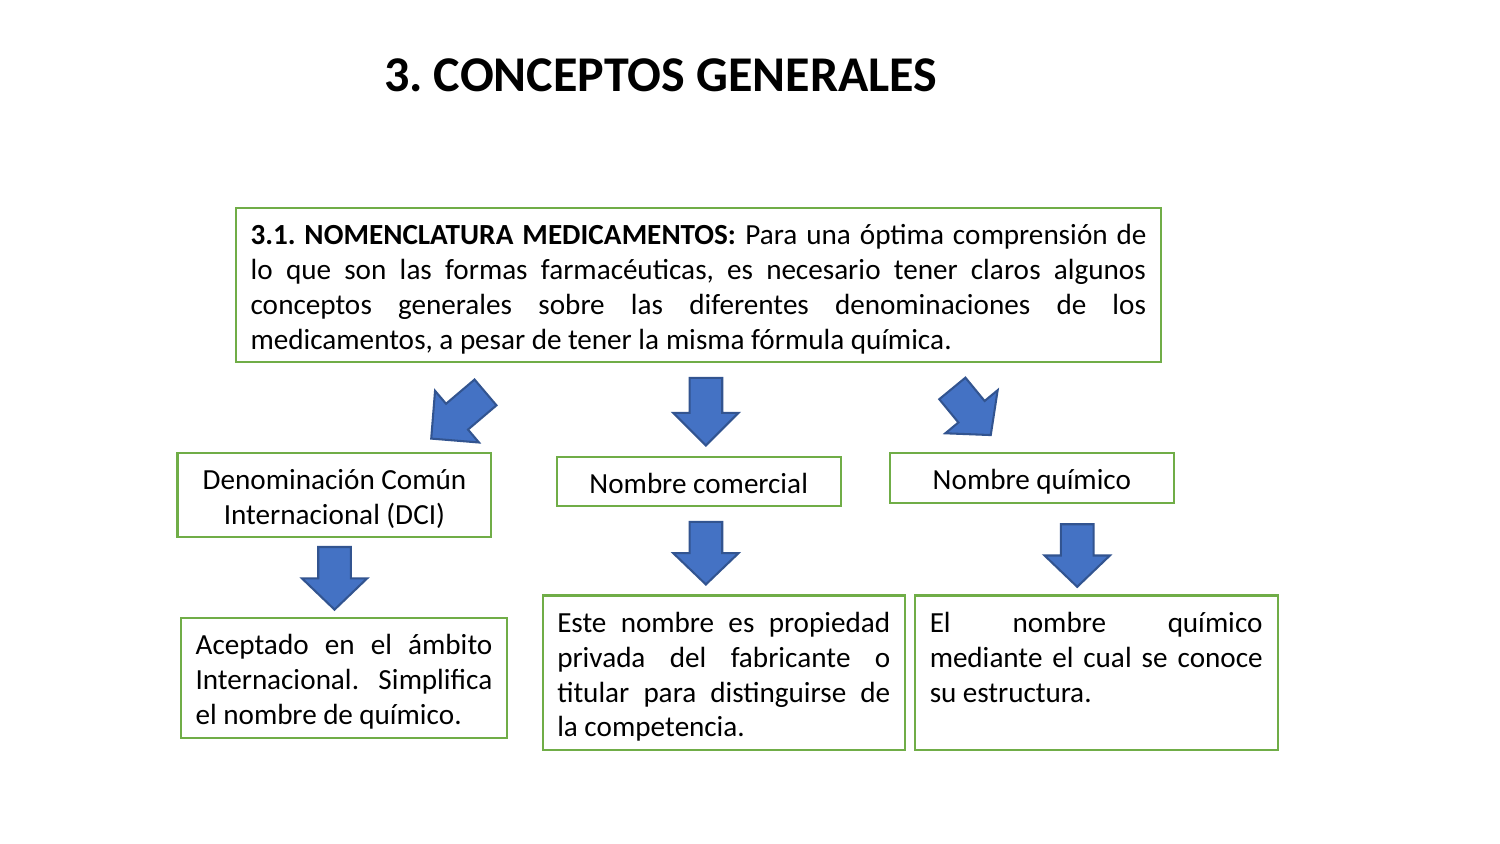

3. CONCEPTOS GENERALES
3.1. NOMENCLATURA MEDICAMENTOS: Para una óptima comprensión de lo que son las formas farmacéuticas, es necesario tener claros algunos conceptos generales sobre las diferentes denominaciones de los medicamentos, a pesar de tener la misma fórmula química.

Denominación Común Internacional (DCI)
Nombre químico
Nombre comercial

El nombre químico mediante el cual se conoce su estructura.

Este nombre es propiedad privada del fabricante o titular para distinguirse de la competencia.
Aceptado en el ámbito Internacional. Simplifica el nombre de químico.